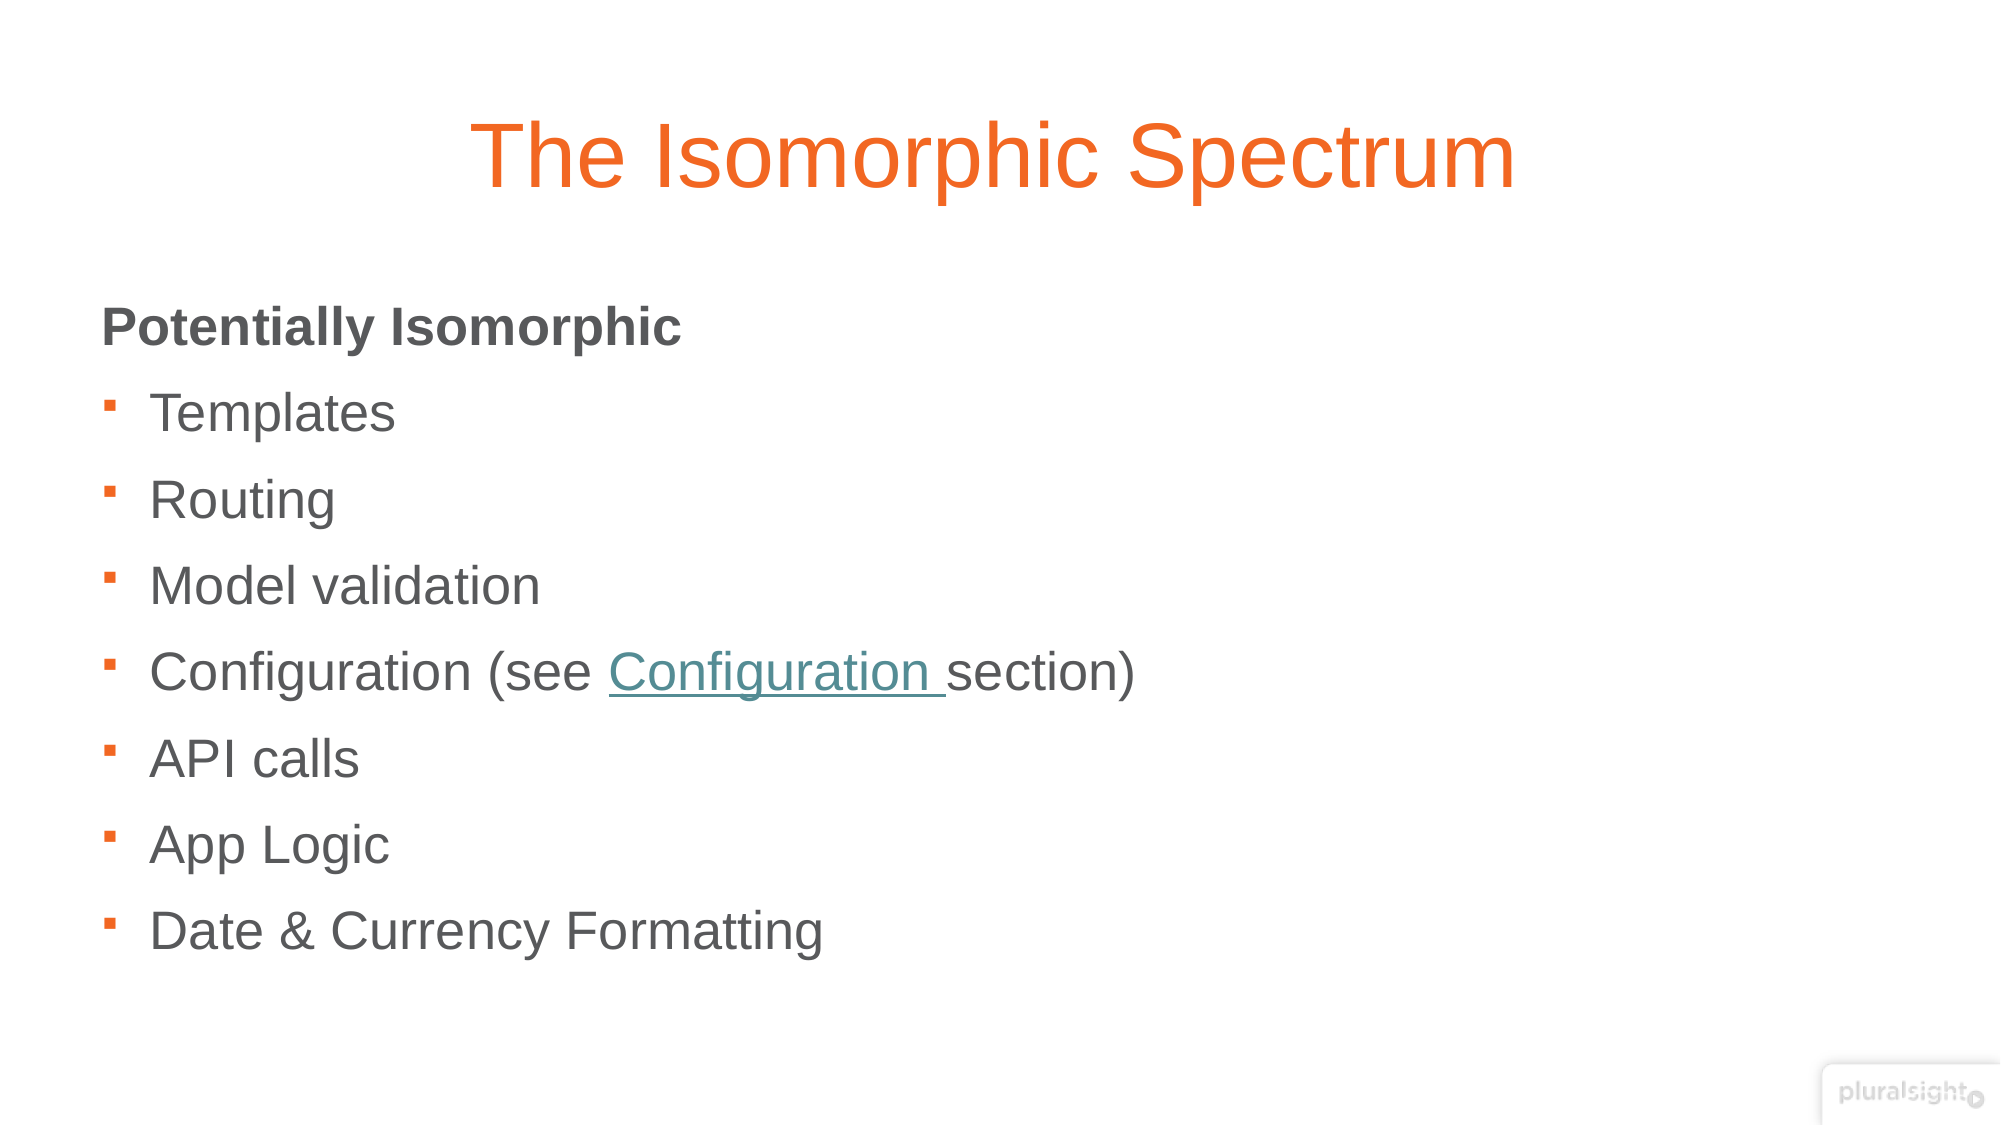

# The Isomorphic Spectrum
Potentially Isomorphic
Templates
Routing
Model validation
Configuration (see Configuration section)
API calls
App Logic
Date & Currency Formatting